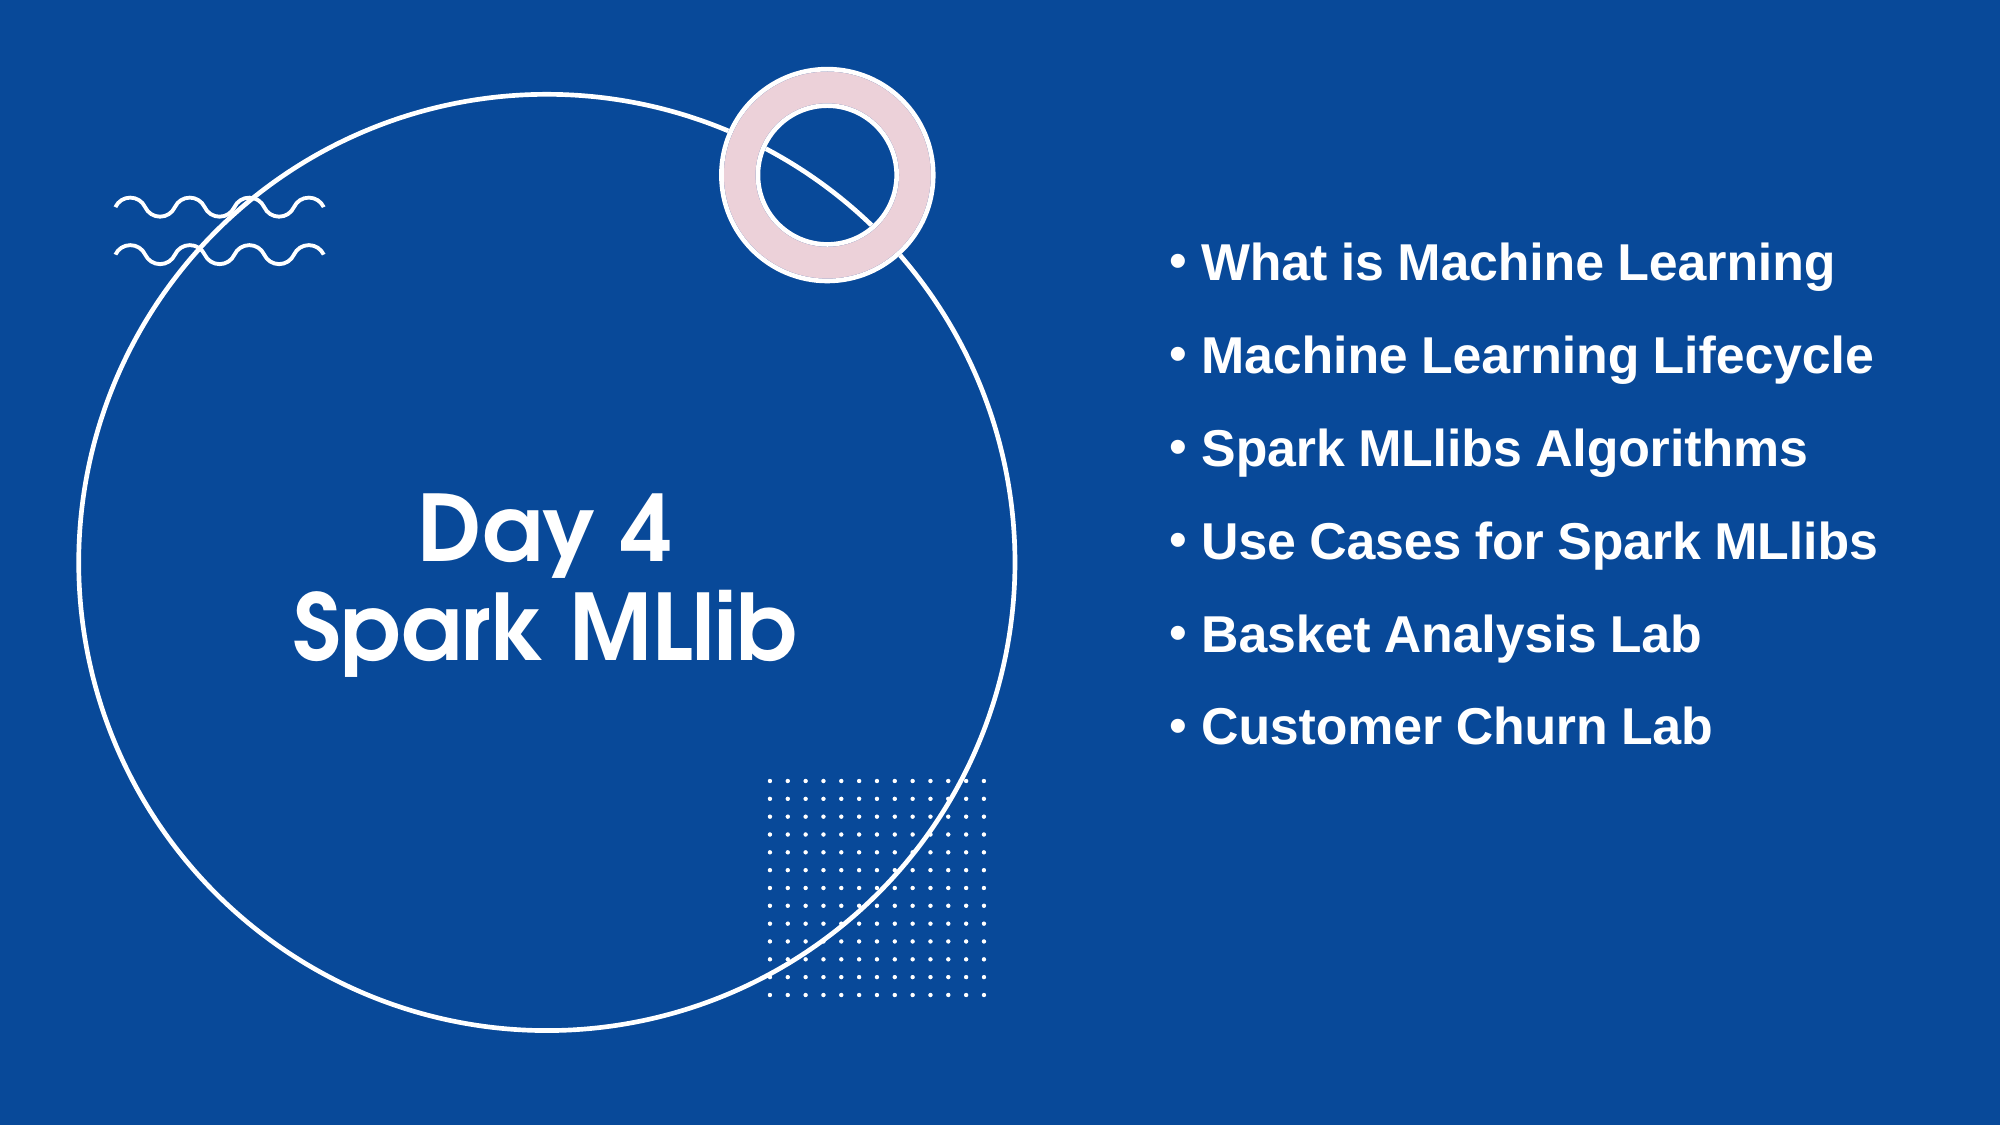

What is Machine Learning
Machine Learning Lifecycle
Spark MLlibs Algorithms
Use Cases for Spark MLlibs
Basket Analysis Lab
Customer Churn Lab
# Day 4 Spark MLlib